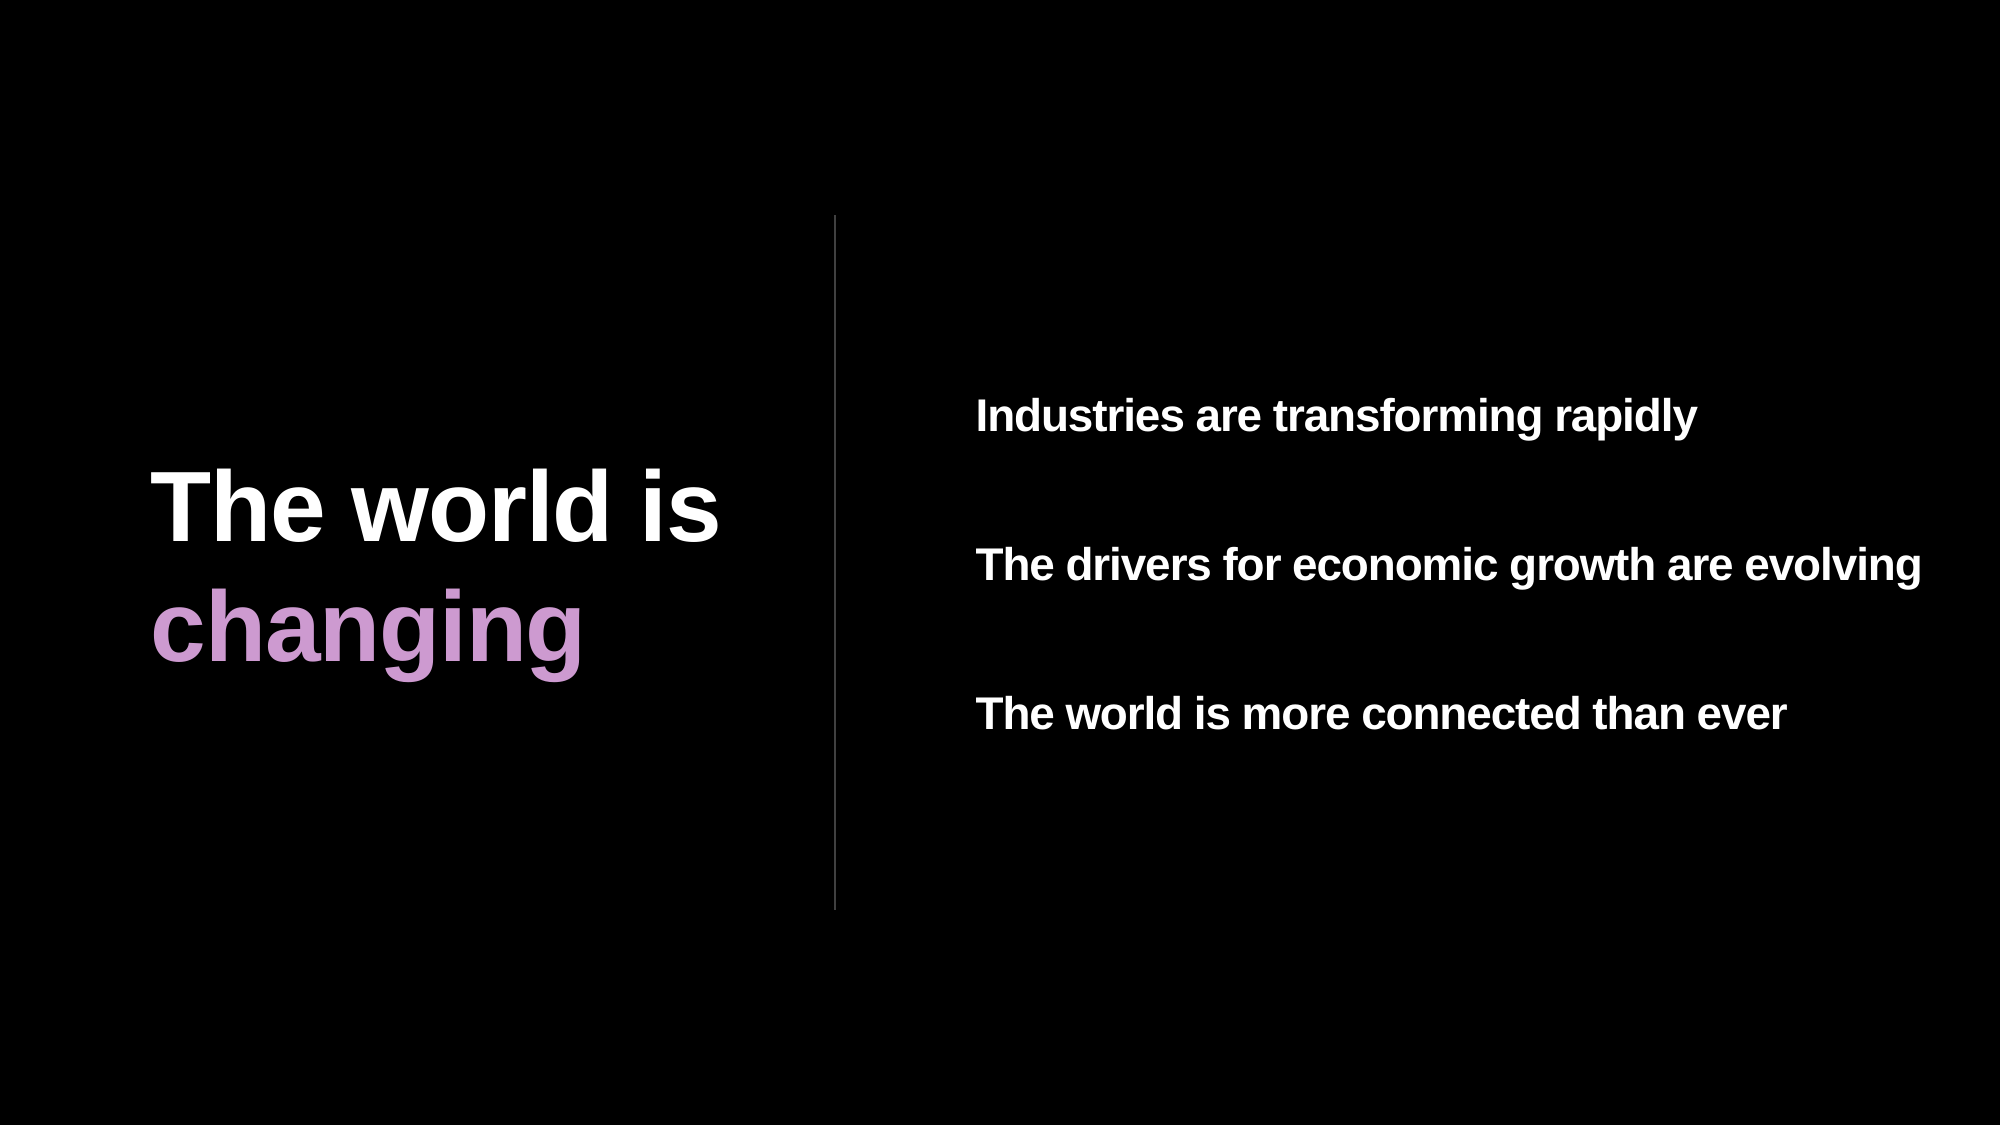

Industries are transforming rapidly
The world is changing
The drivers for economic growth are evolving
The world is more connected than ever